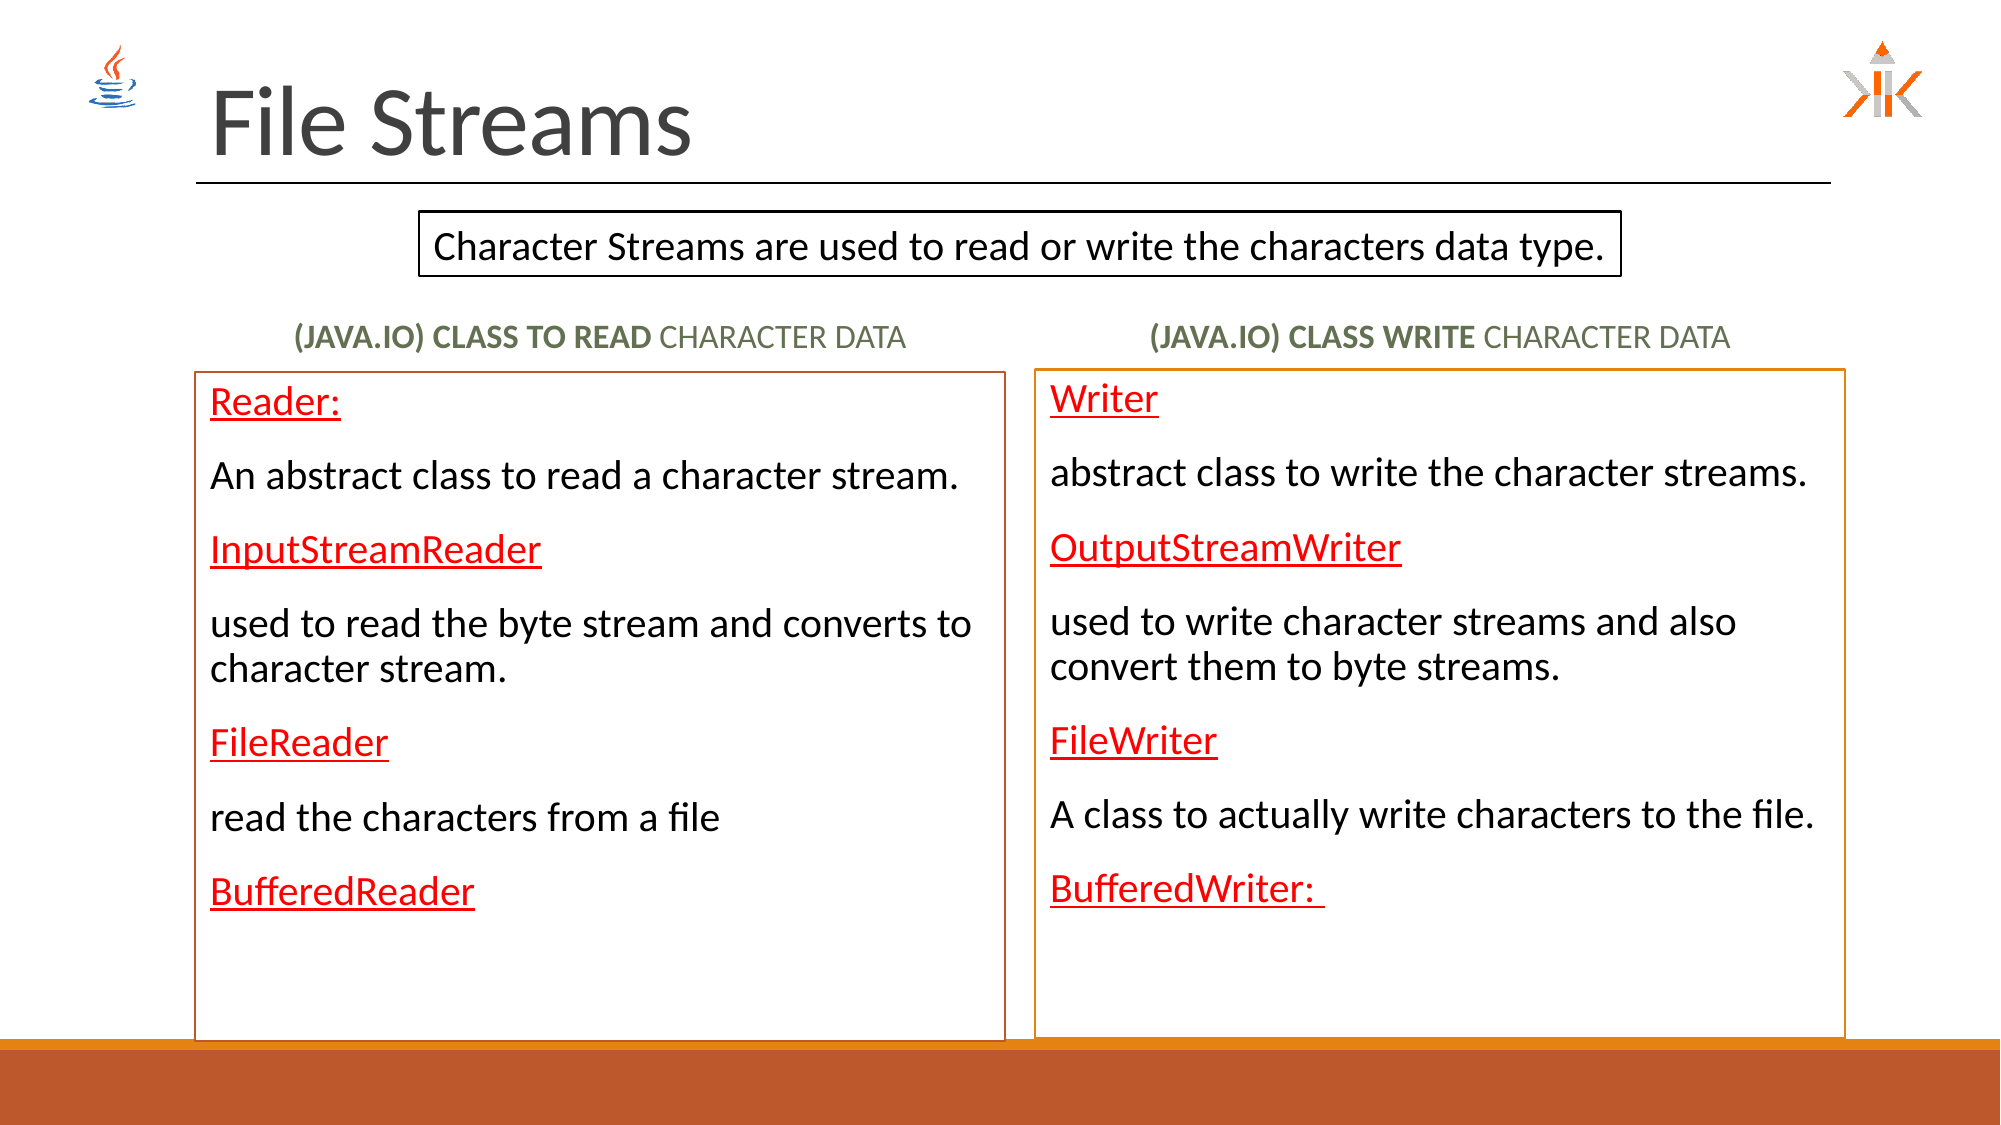

# File Streams
Character Streams are used to read or write the characters data type.
(Java.io) Class write character data
(Java.io) Class to read character data
Writer
abstract class to write the character streams.
OutputStreamWriter
used to write character streams and also convert them to byte streams.
FileWriter
A class to actually write characters to the file.
BufferedWriter:
Reader:
An abstract class to read a character stream.
InputStreamReader
used to read the byte stream and converts to character stream.
FileReader
read the characters from a file
BufferedReader